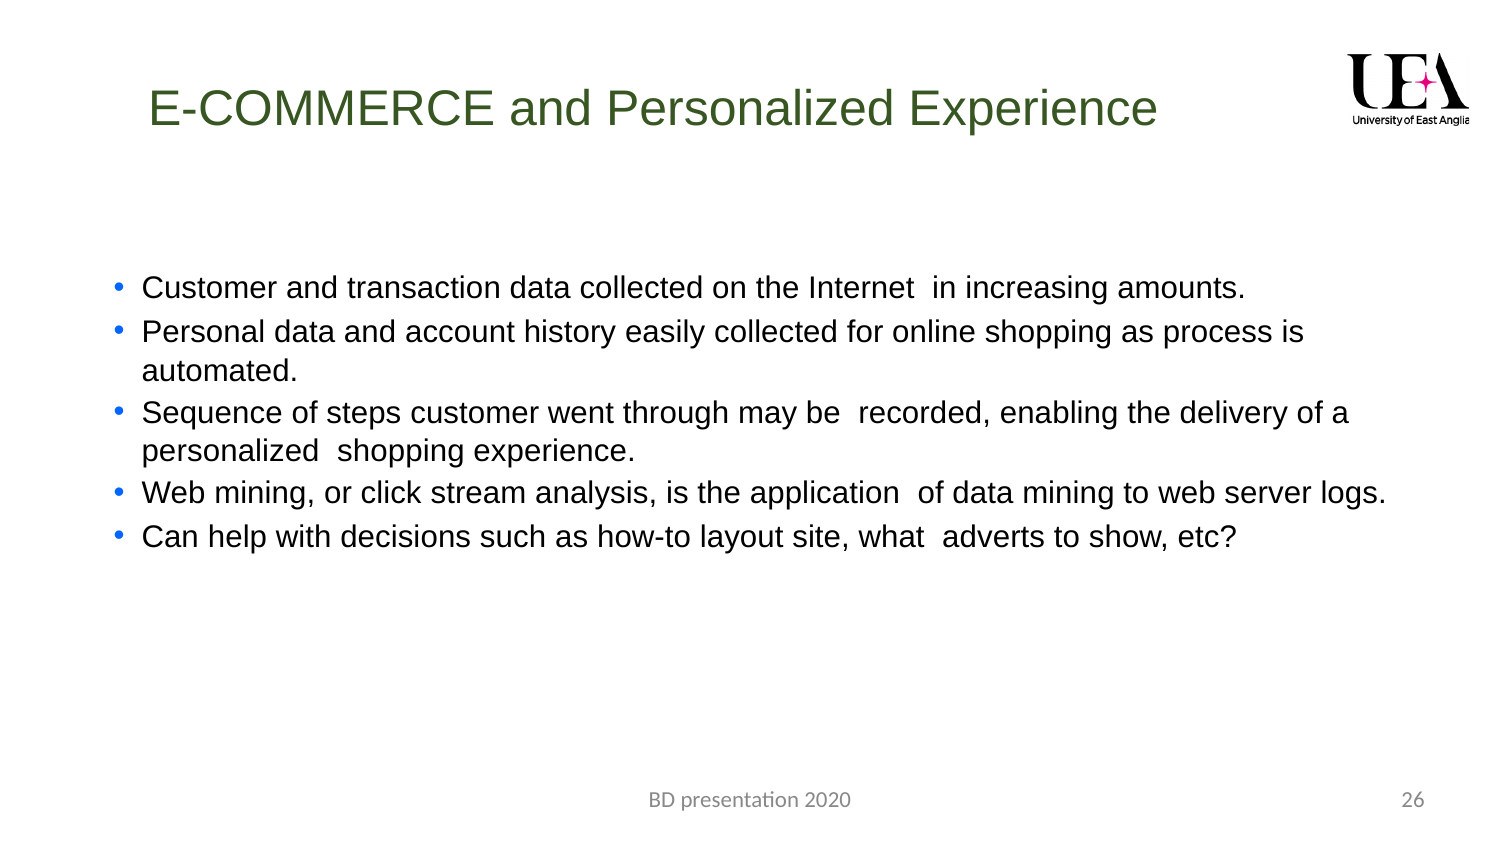

# E-COMMERCE and Personalized Experience
Customer and transaction data collected on the Internet  in increasing amounts.
Personal data and account history easily collected for online shopping as process is automated.
Sequence of steps customer went through may be  recorded, enabling the delivery of a personalized  shopping experience.
Web mining, or click stream analysis, is the application  of data mining to web server logs.
Can help with decisions such as how-to layout site, what  adverts to show, etc?
BD presentation 2020
26